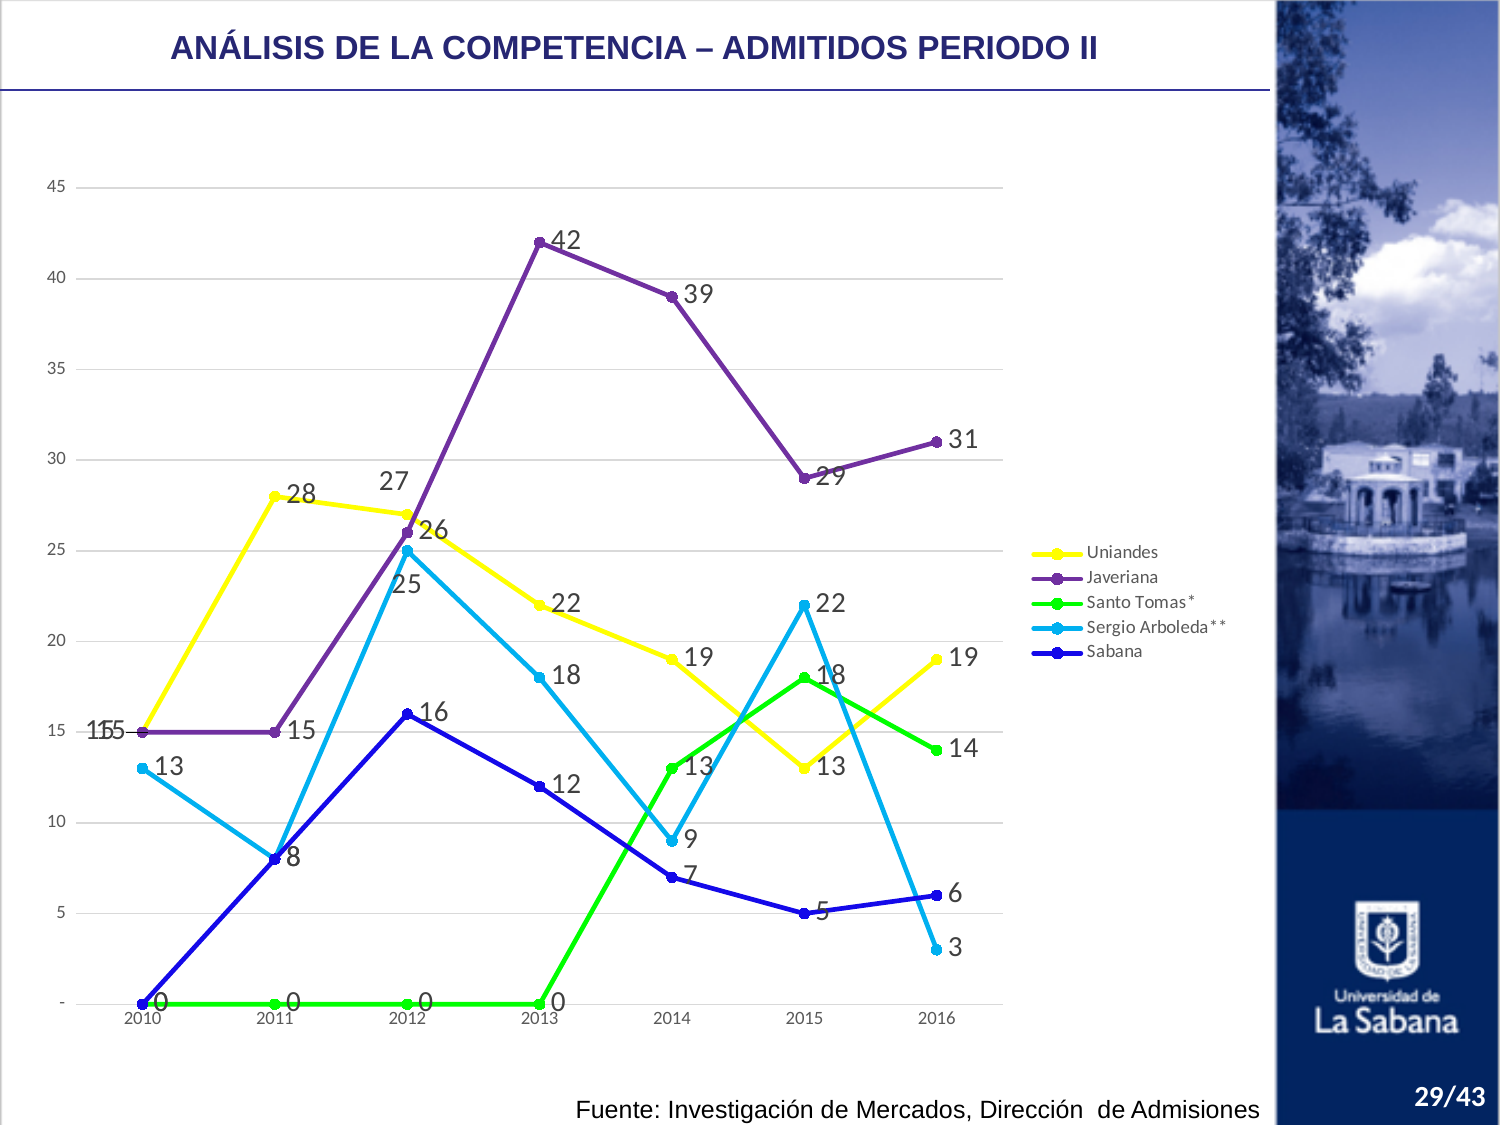

ANÁLISIS DE LA COMPETENCIA – ADMITIDOS PERIODO II

### Chart

| Category | Uniandes | Javeriana | Santo Tomas* | Sergio Arboleda** | Sabana |
|---|---|---|---|---|---|
| 2010 | 15.0 | 15.0 | None | 13.0 | None |
| 2011 | 28.0 | 15.0 | None | 8.0 | 8.0 |
| 2012 | 27.0 | 26.0 | None | 25.0 | 16.0 |
| 2013 | 22.0 | 42.0 | None | 18.0 | 12.0 |
| 2014 | 19.0 | 39.0 | 13.0 | 9.0 | 7.0 |
| 2015 | 13.0 | 29.0 | 18.0 | 22.0 | 5.0 |
| 2016 | 19.0 | 31.0 | 14.0 | 3.0 | 6.0 |
29/43
Fuente: Investigación de Mercados, Dirección  de Admisiones